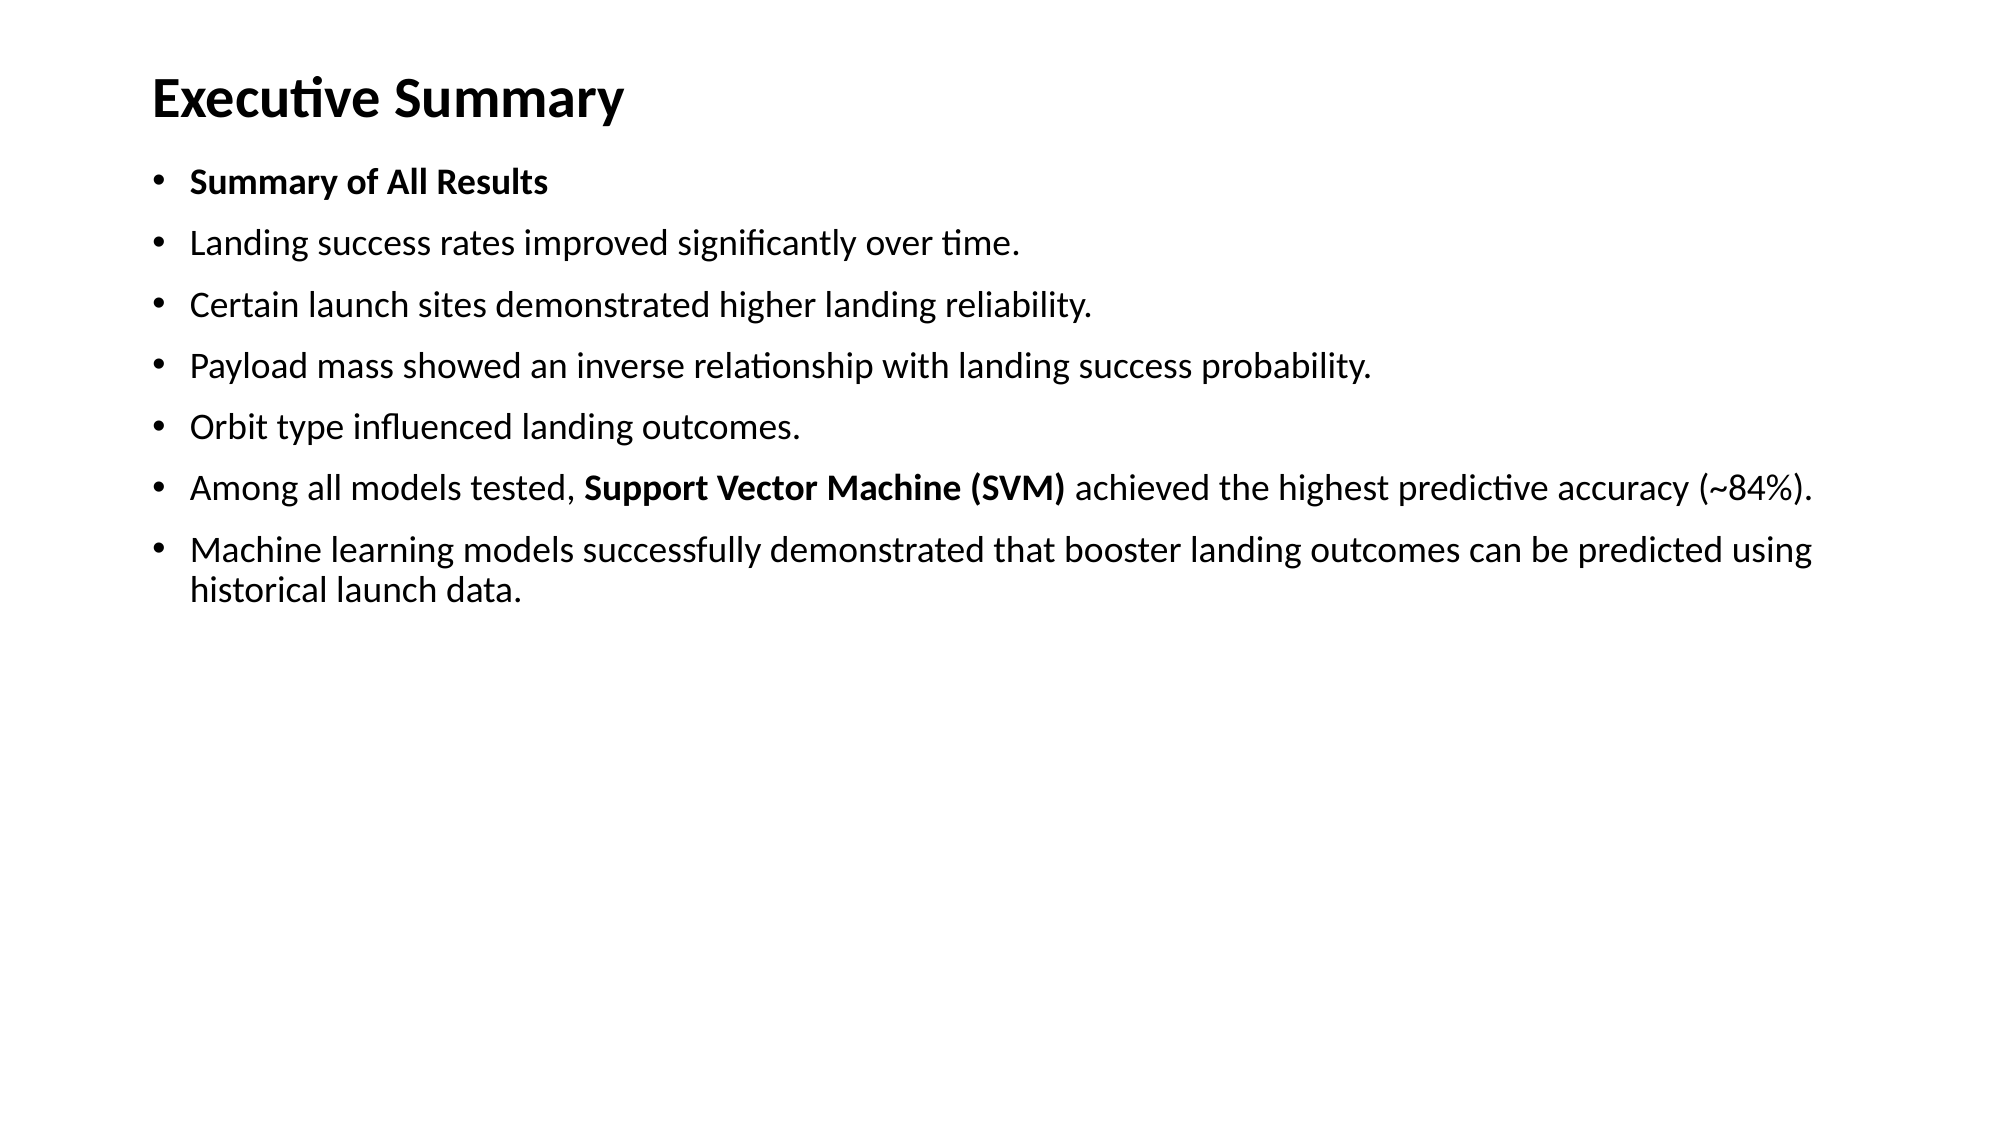

# Executive Summary
Summary of All Results
Landing success rates improved significantly over time.
Certain launch sites demonstrated higher landing reliability.
Payload mass showed an inverse relationship with landing success probability.
Orbit type influenced landing outcomes.
Among all models tested, Support Vector Machine (SVM) achieved the highest predictive accuracy (~84%).
Machine learning models successfully demonstrated that booster landing outcomes can be predicted using historical launch data.